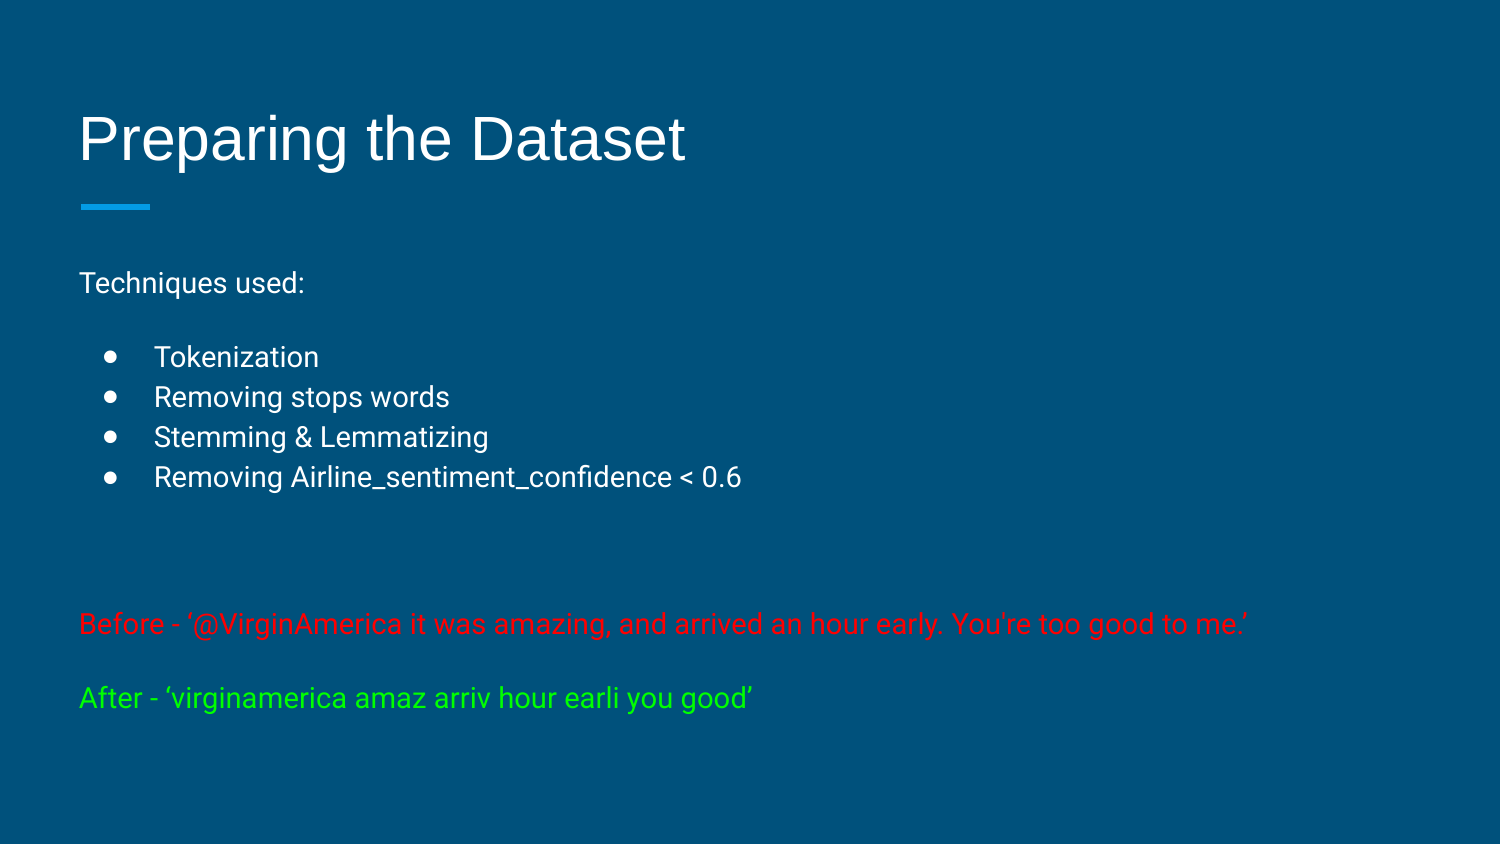

# Preparing the Dataset
Techniques used:
Tokenization
Removing stops words
Stemming & Lemmatizing
Removing Airline_sentiment_confidence < 0.6

Before - ‘@VirginAmerica it was amazing, and arrived an hour early. You're too good to me.’
After - ‘virginamerica amaz arriv hour earli you good’